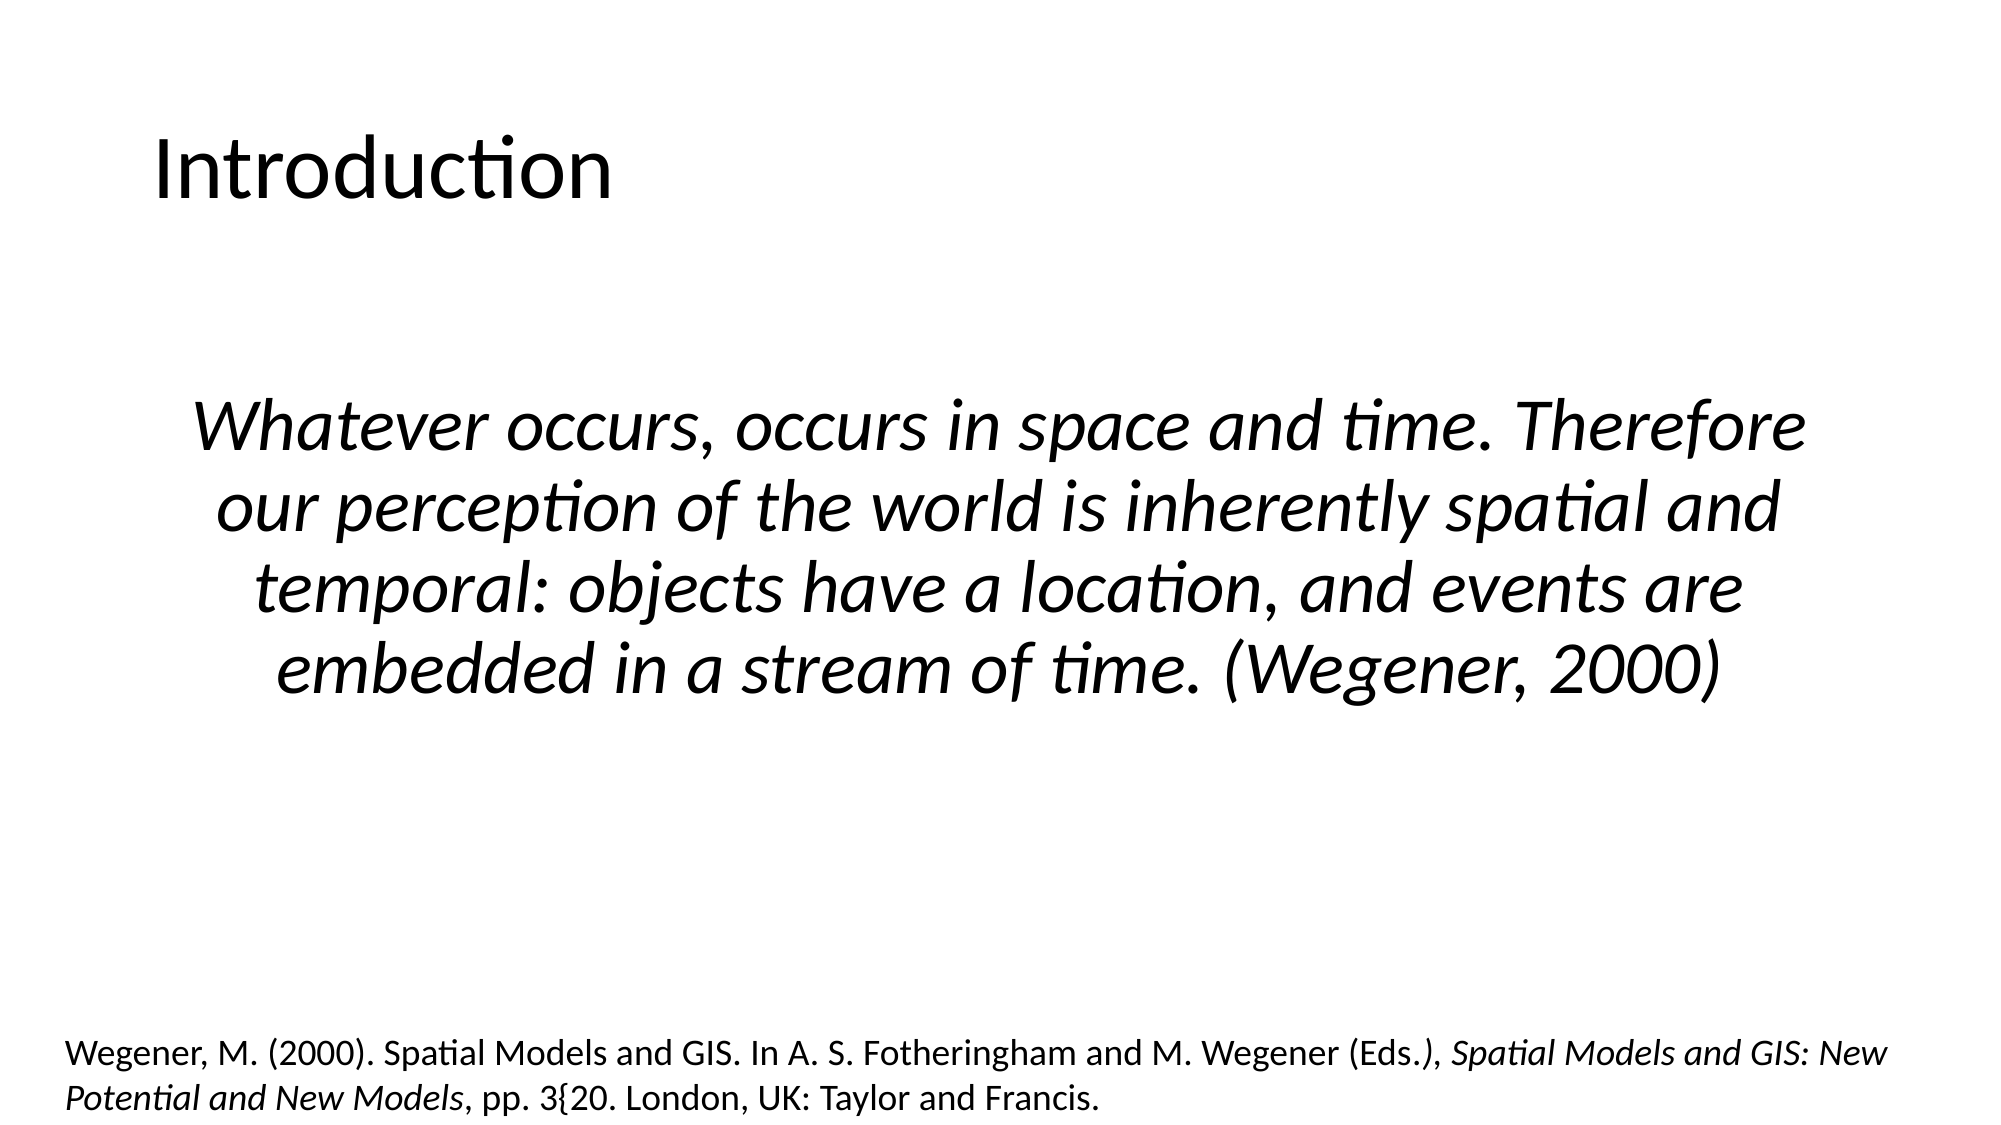

# Introduction
Whatever occurs, occurs in space and time. Therefore our perception of the world is inherently spatial and temporal: objects have a location, and events are embedded in a stream of time. (Wegener, 2000)
Wegener, M. (2000). Spatial Models and GIS. In A. S. Fotheringham and M. Wegener (Eds.), Spatial Models and GIS: New Potential and New Models, pp. 3{20. London, UK: Taylor and Francis.